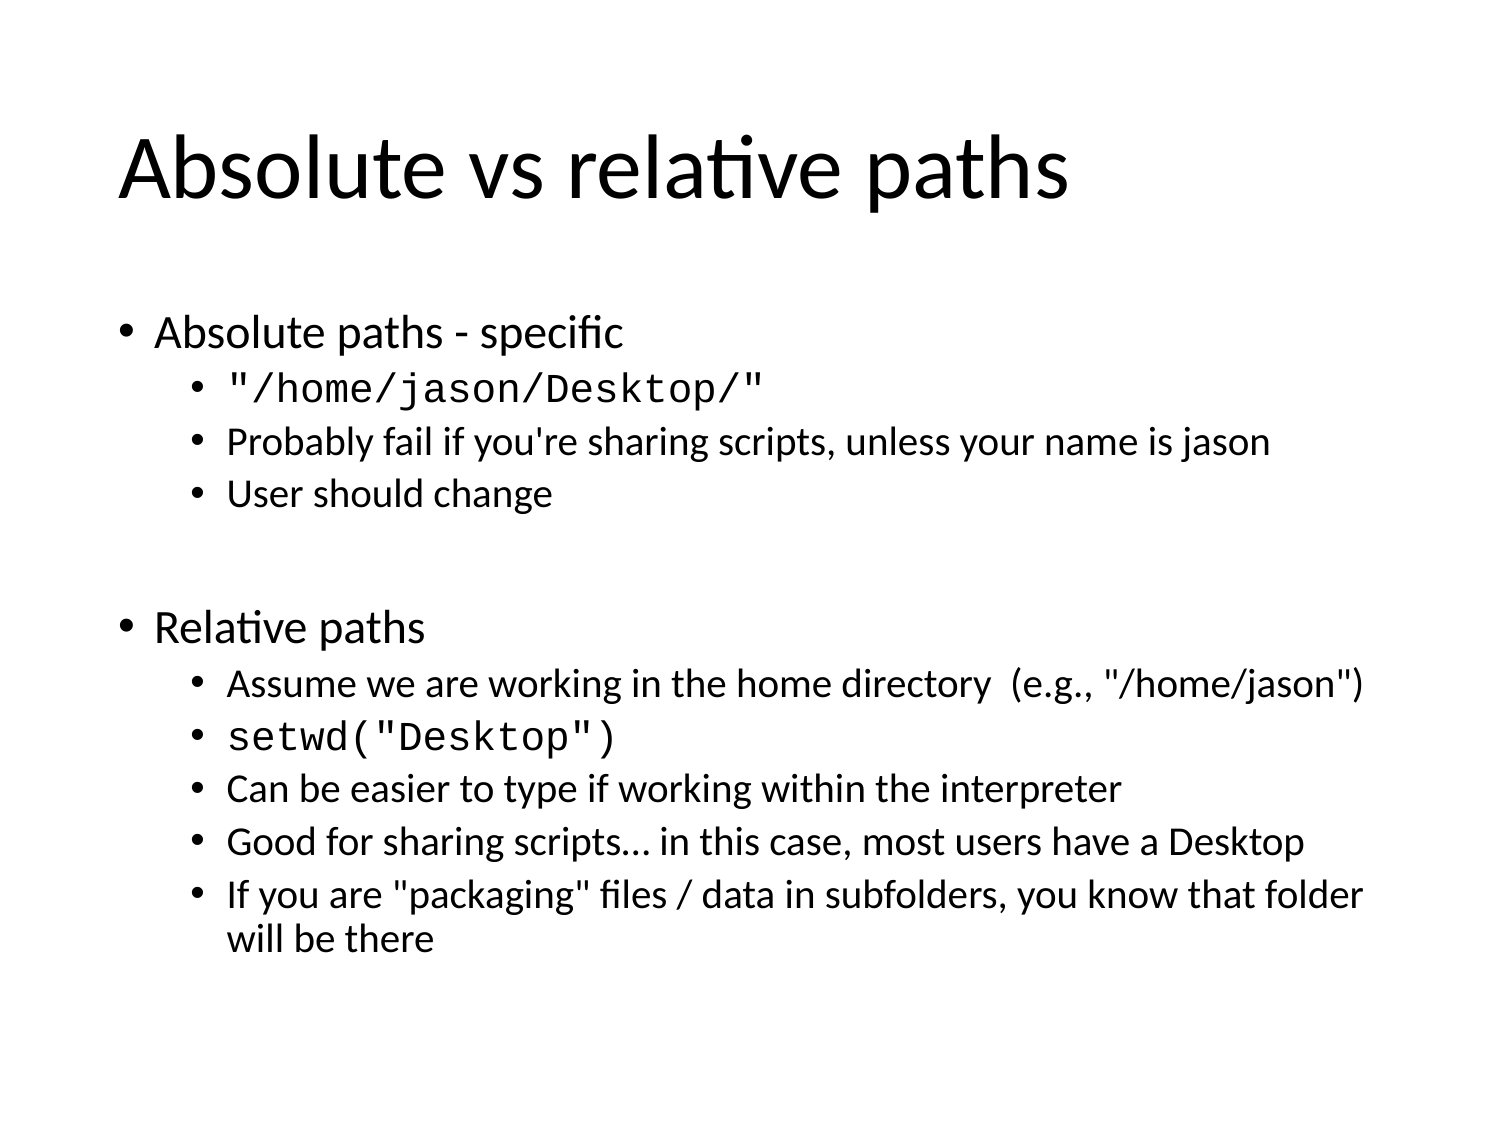

# Absolute vs relative paths
Absolute paths - specific
"/home/jason/Desktop/"
Probably fail if you're sharing scripts, unless your name is jason
User should change

Relative paths
Assume we are working in the home directory  (e.g., "/home/jason")
setwd("Desktop")
Can be easier to type if working within the interpreter
Good for sharing scripts… in this case, most users have a Desktop
If you are "packaging" files / data in subfolders, you know that folder will be there